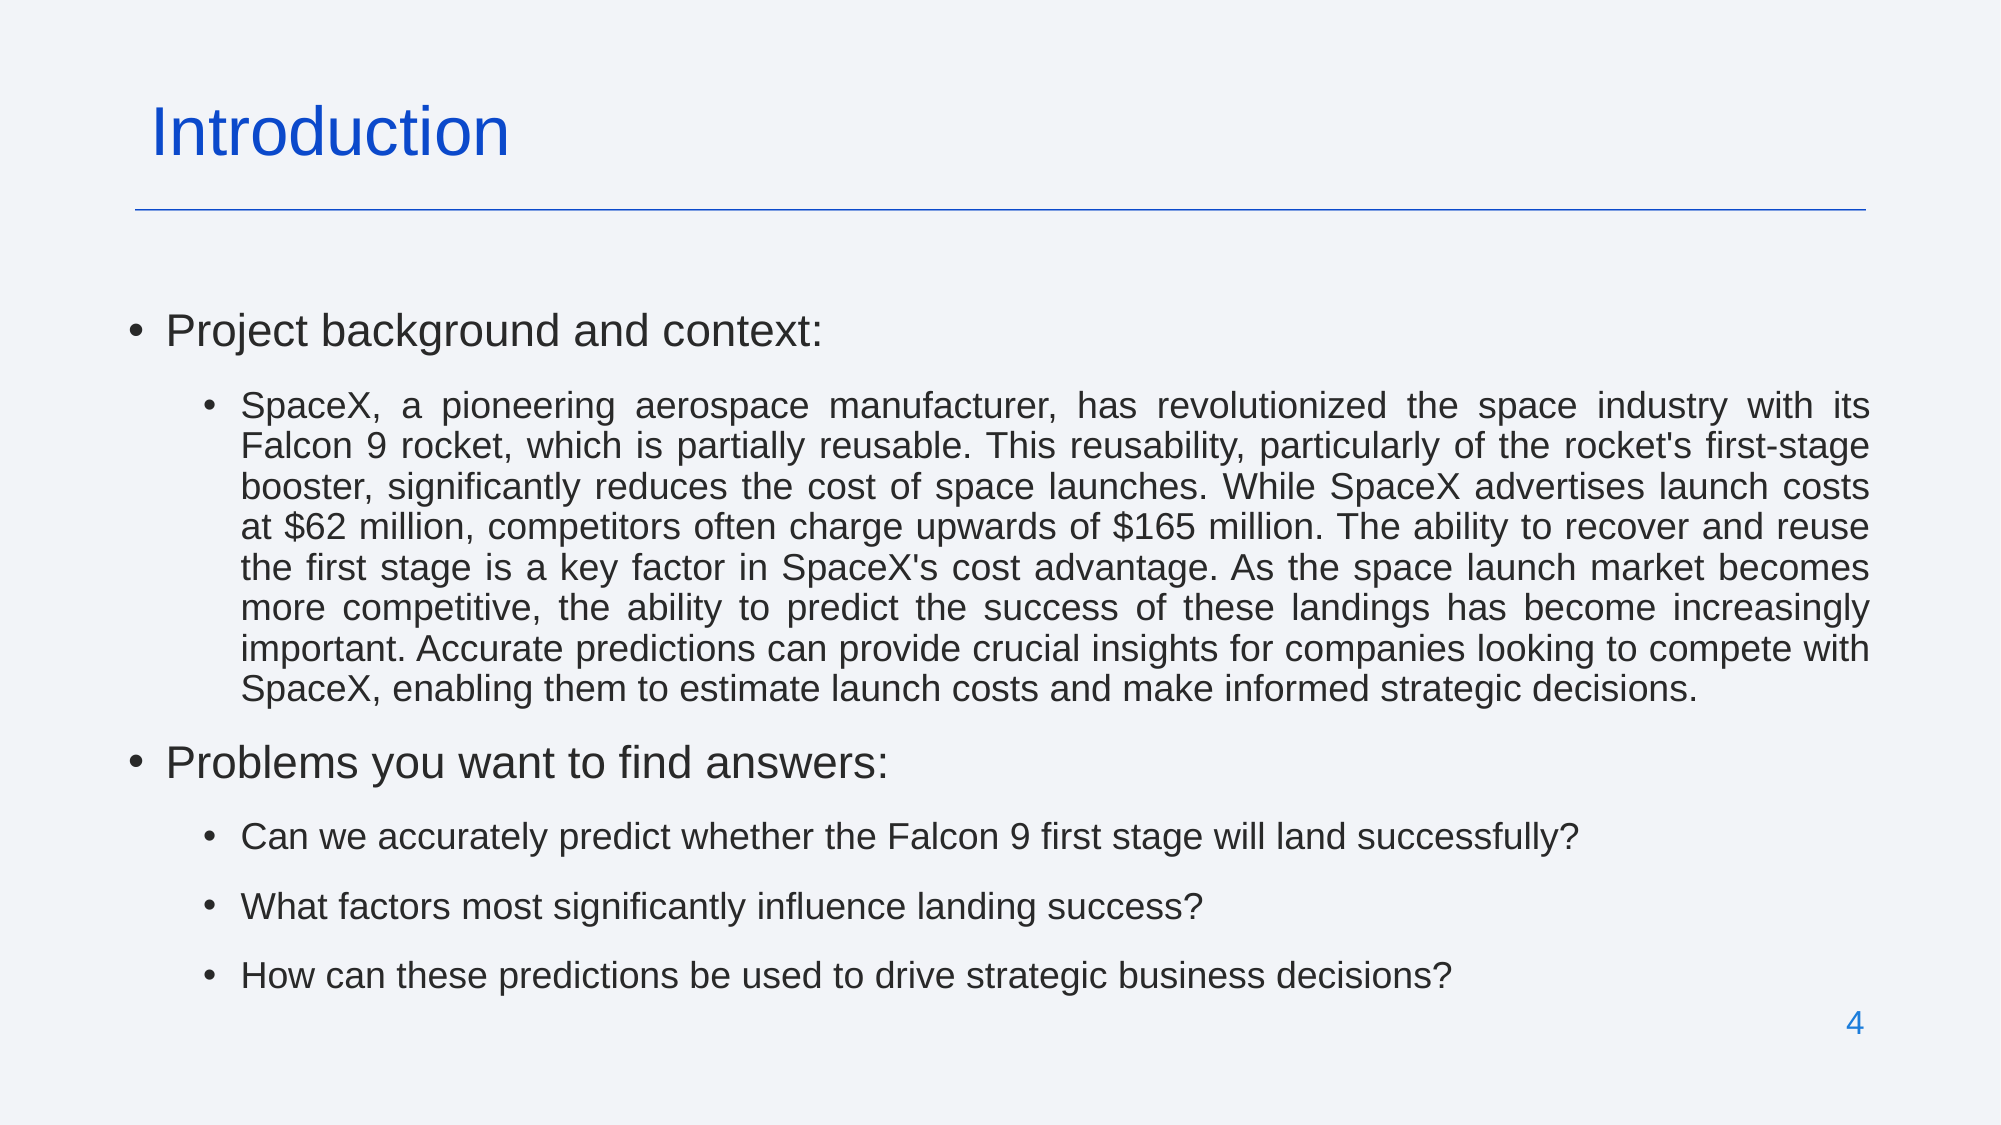

Introduction
Project background and context:
SpaceX, a pioneering aerospace manufacturer, has revolutionized the space industry with its Falcon 9 rocket, which is partially reusable. This reusability, particularly of the rocket's first-stage booster, significantly reduces the cost of space launches. While SpaceX advertises launch costs at $62 million, competitors often charge upwards of $165 million. The ability to recover and reuse the first stage is a key factor in SpaceX's cost advantage. As the space launch market becomes more competitive, the ability to predict the success of these landings has become increasingly important. Accurate predictions can provide crucial insights for companies looking to compete with SpaceX, enabling them to estimate launch costs and make informed strategic decisions.
Problems you want to find answers:
Can we accurately predict whether the Falcon 9 first stage will land successfully?
What factors most significantly influence landing success?
How can these predictions be used to drive strategic business decisions?
4